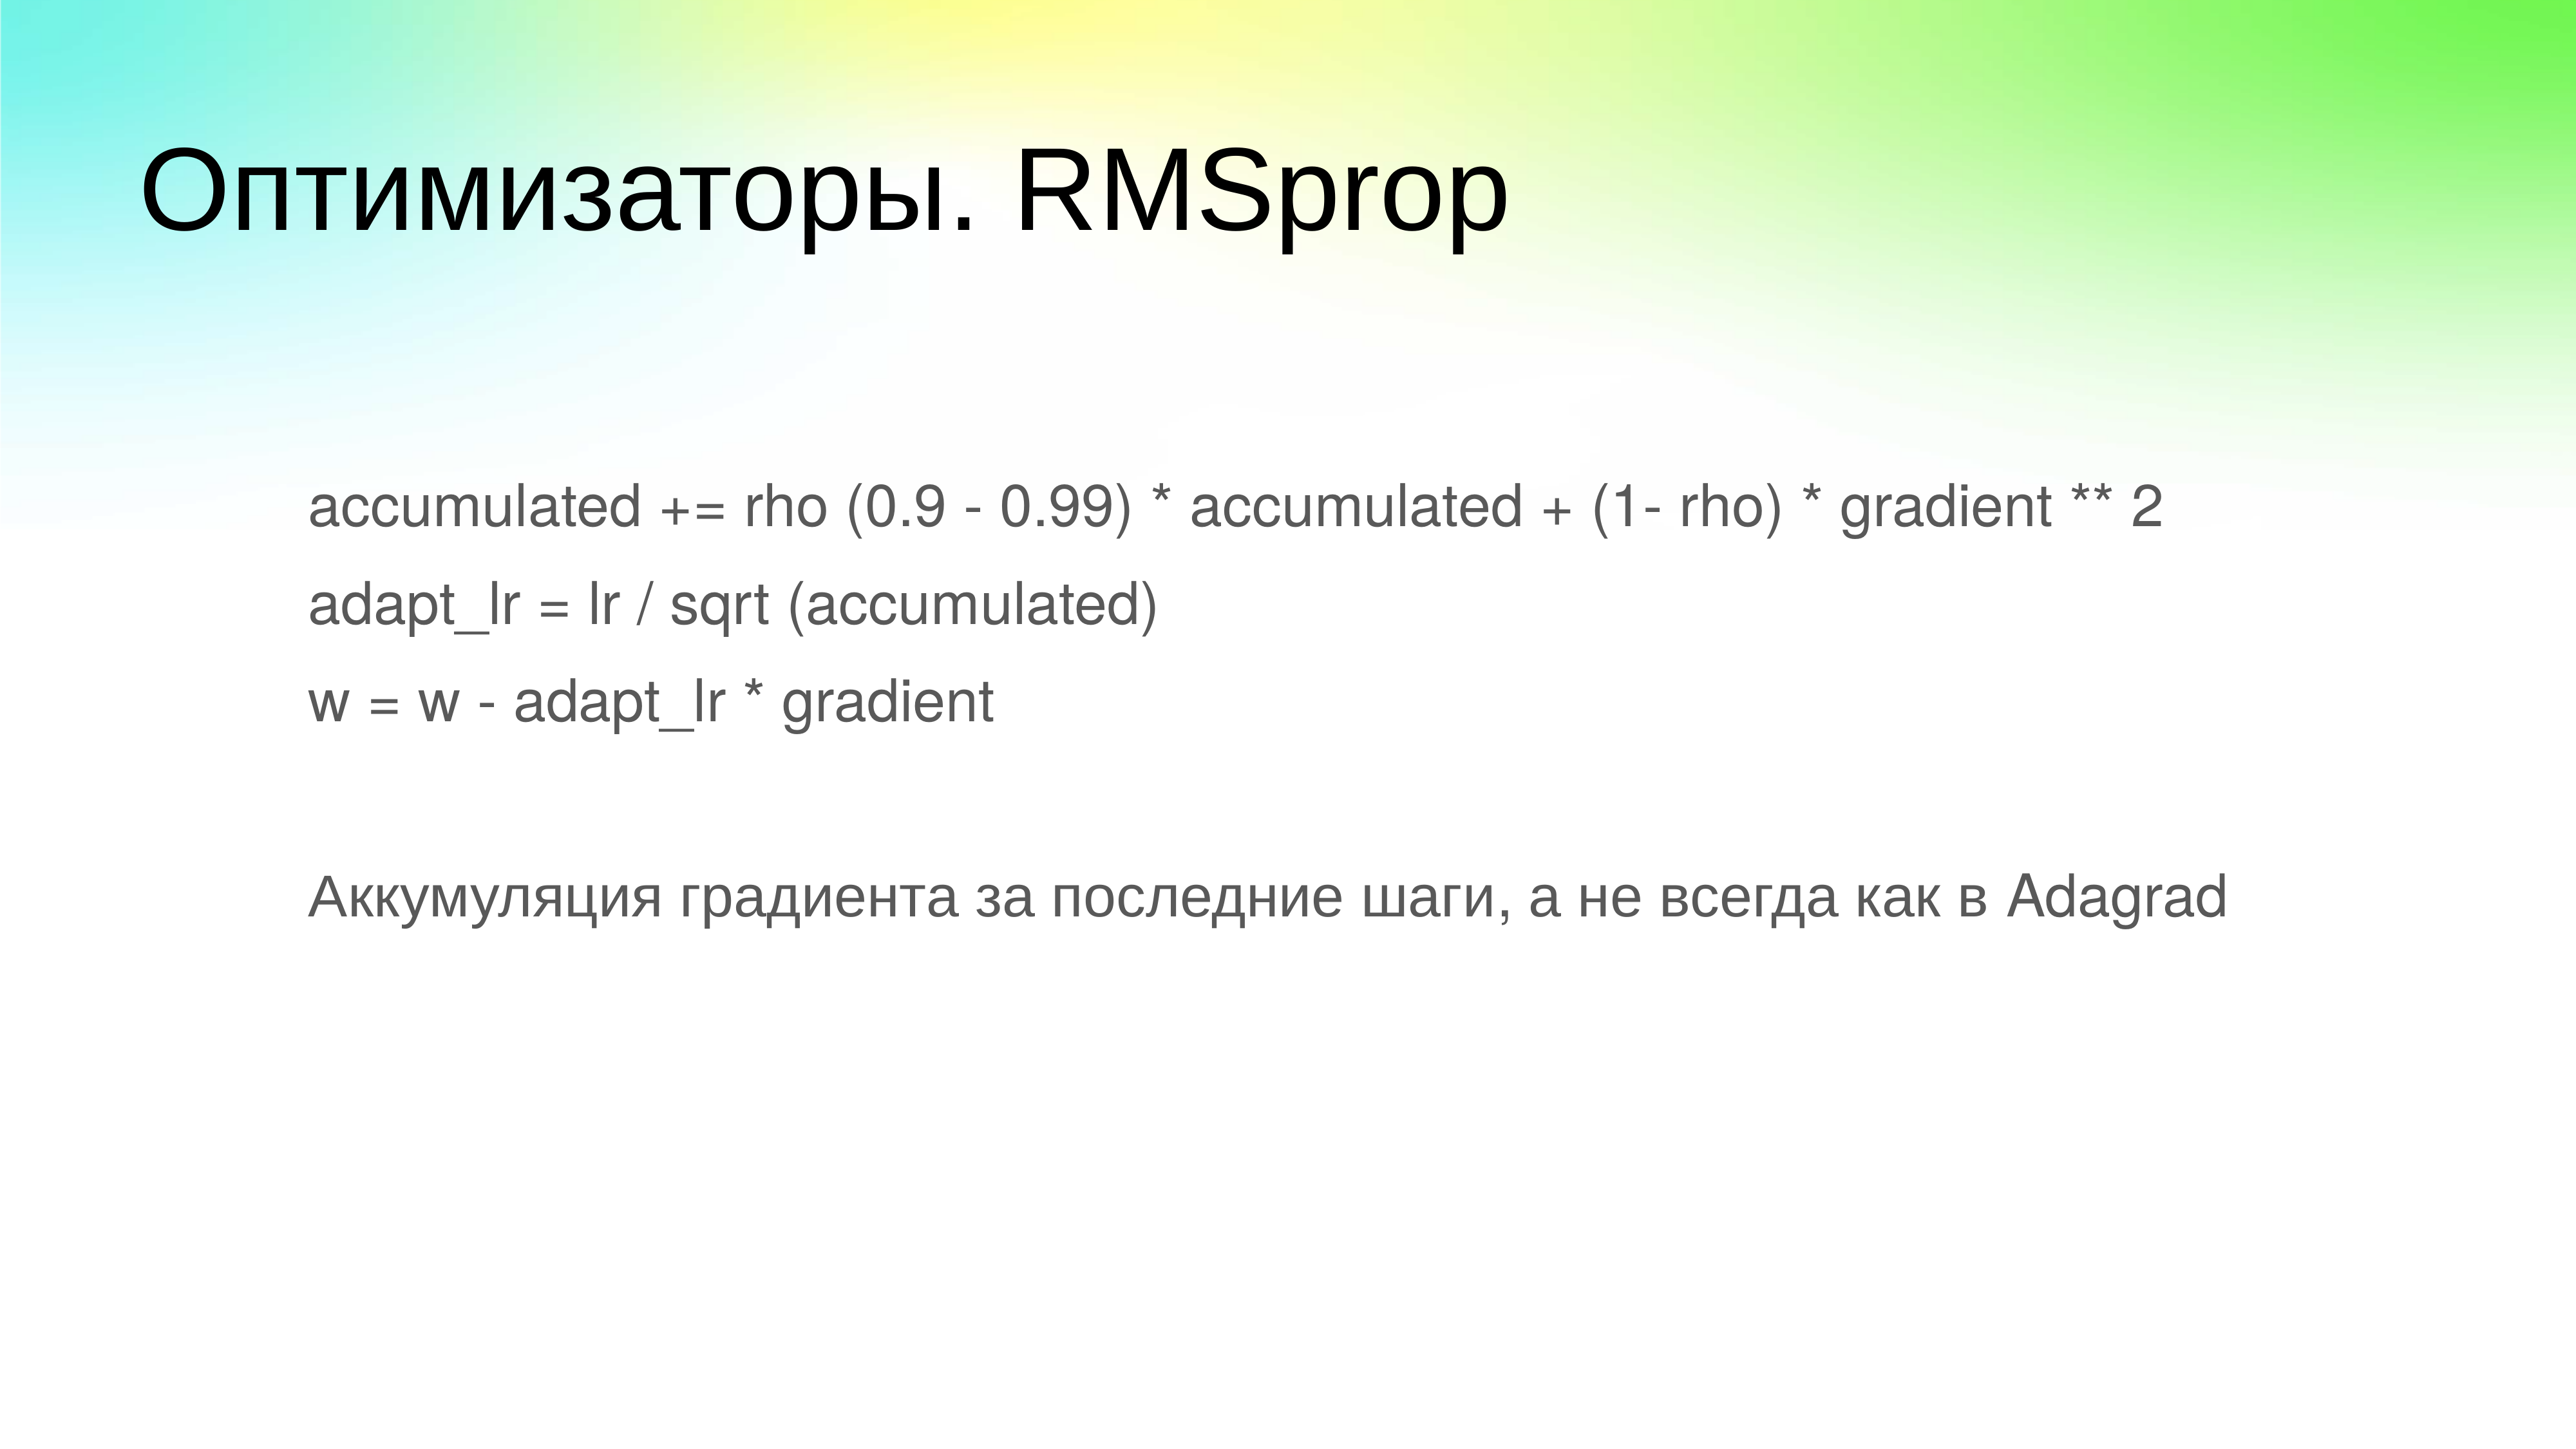

# Оптимизаторы. RMSprop
accumulated += rho (0.9 - 0.99) * accumulated + (1- rho) * gradient ** 2
adapt_lr = lr / sqrt (accumulated)
w = w - adapt_lr * gradient

Аккумуляция градиента за последние шаги, а не всегда как в Adagrad